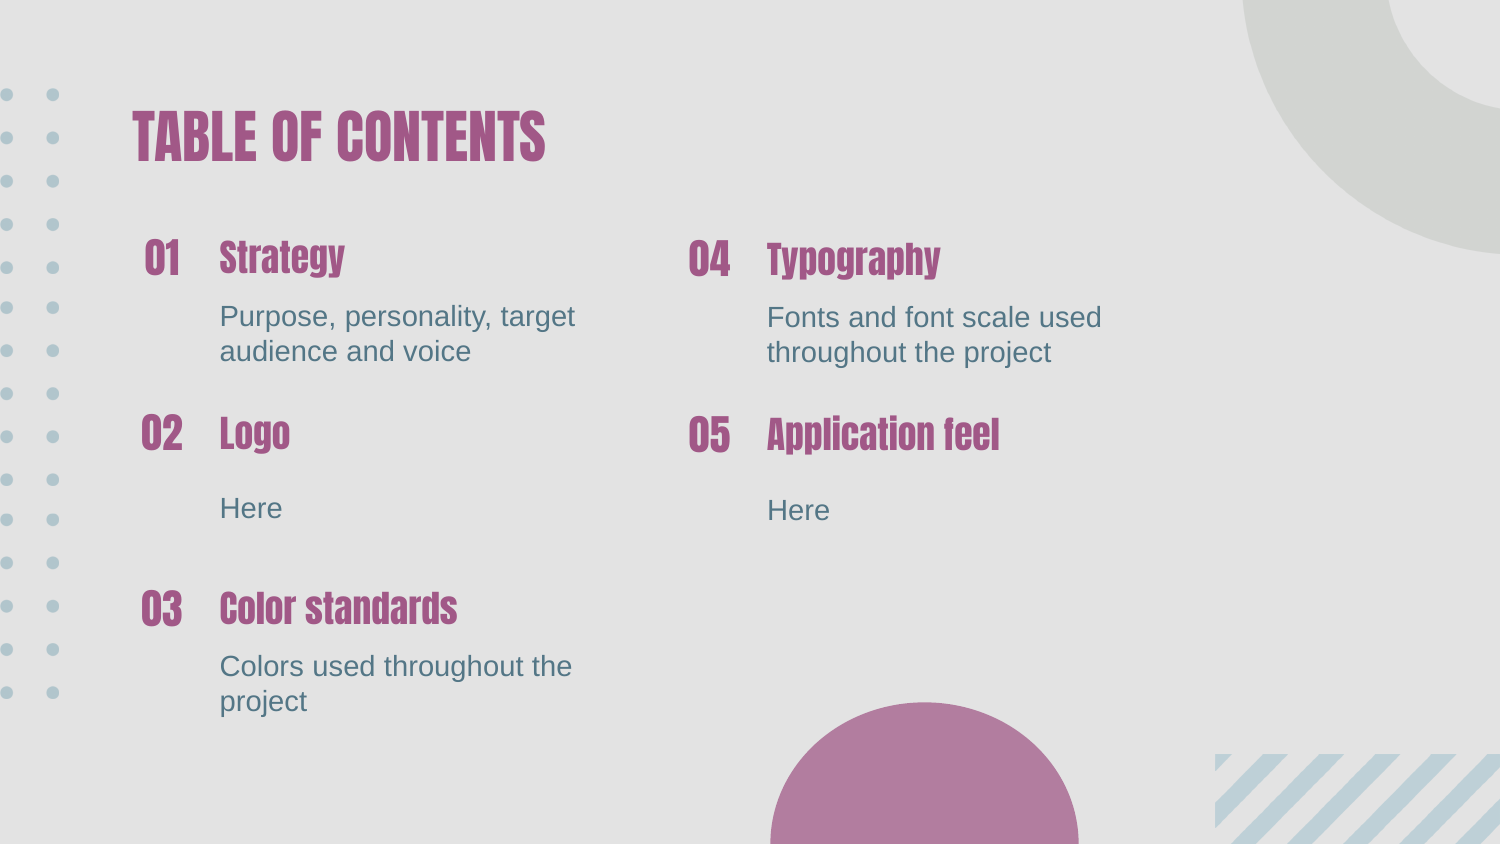

# TABLE OF CONTENTS
01
Strategy
04
Typography
Purpose, personality, target audience and voice
Fonts and font scale used throughout the project
02
Logo
05
Application feel
Here
Here
03
Color standards
Colors used throughout the project